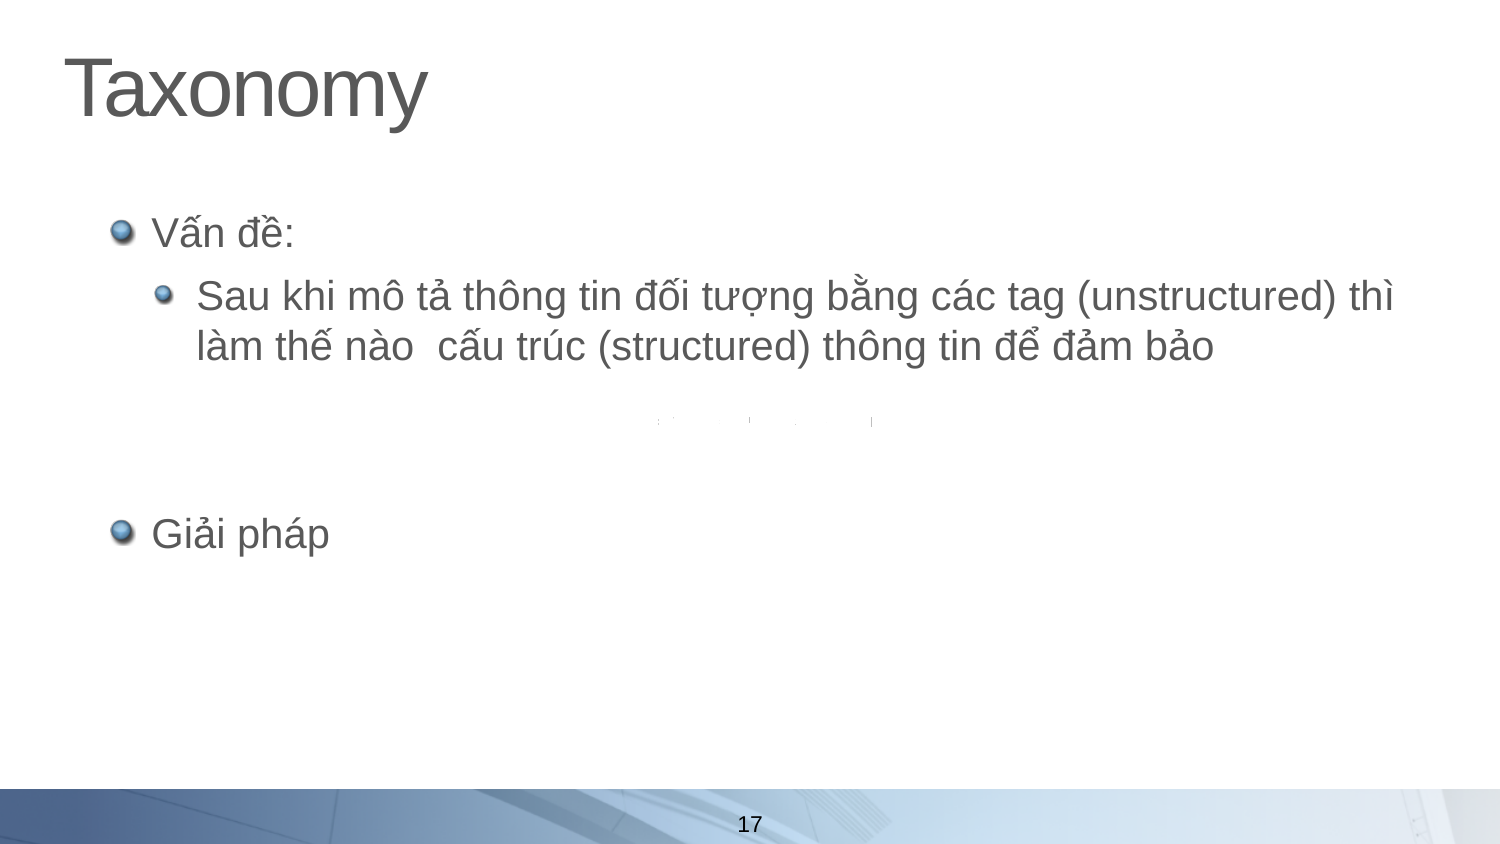

# Taxonomy

Vấn đề:
Sau khi mô tả thông tin đối tượng bằng các tag (unstructured) thì làm thế nào  cấu trúc (structured) thông tin để đảm bảo

Giải pháp